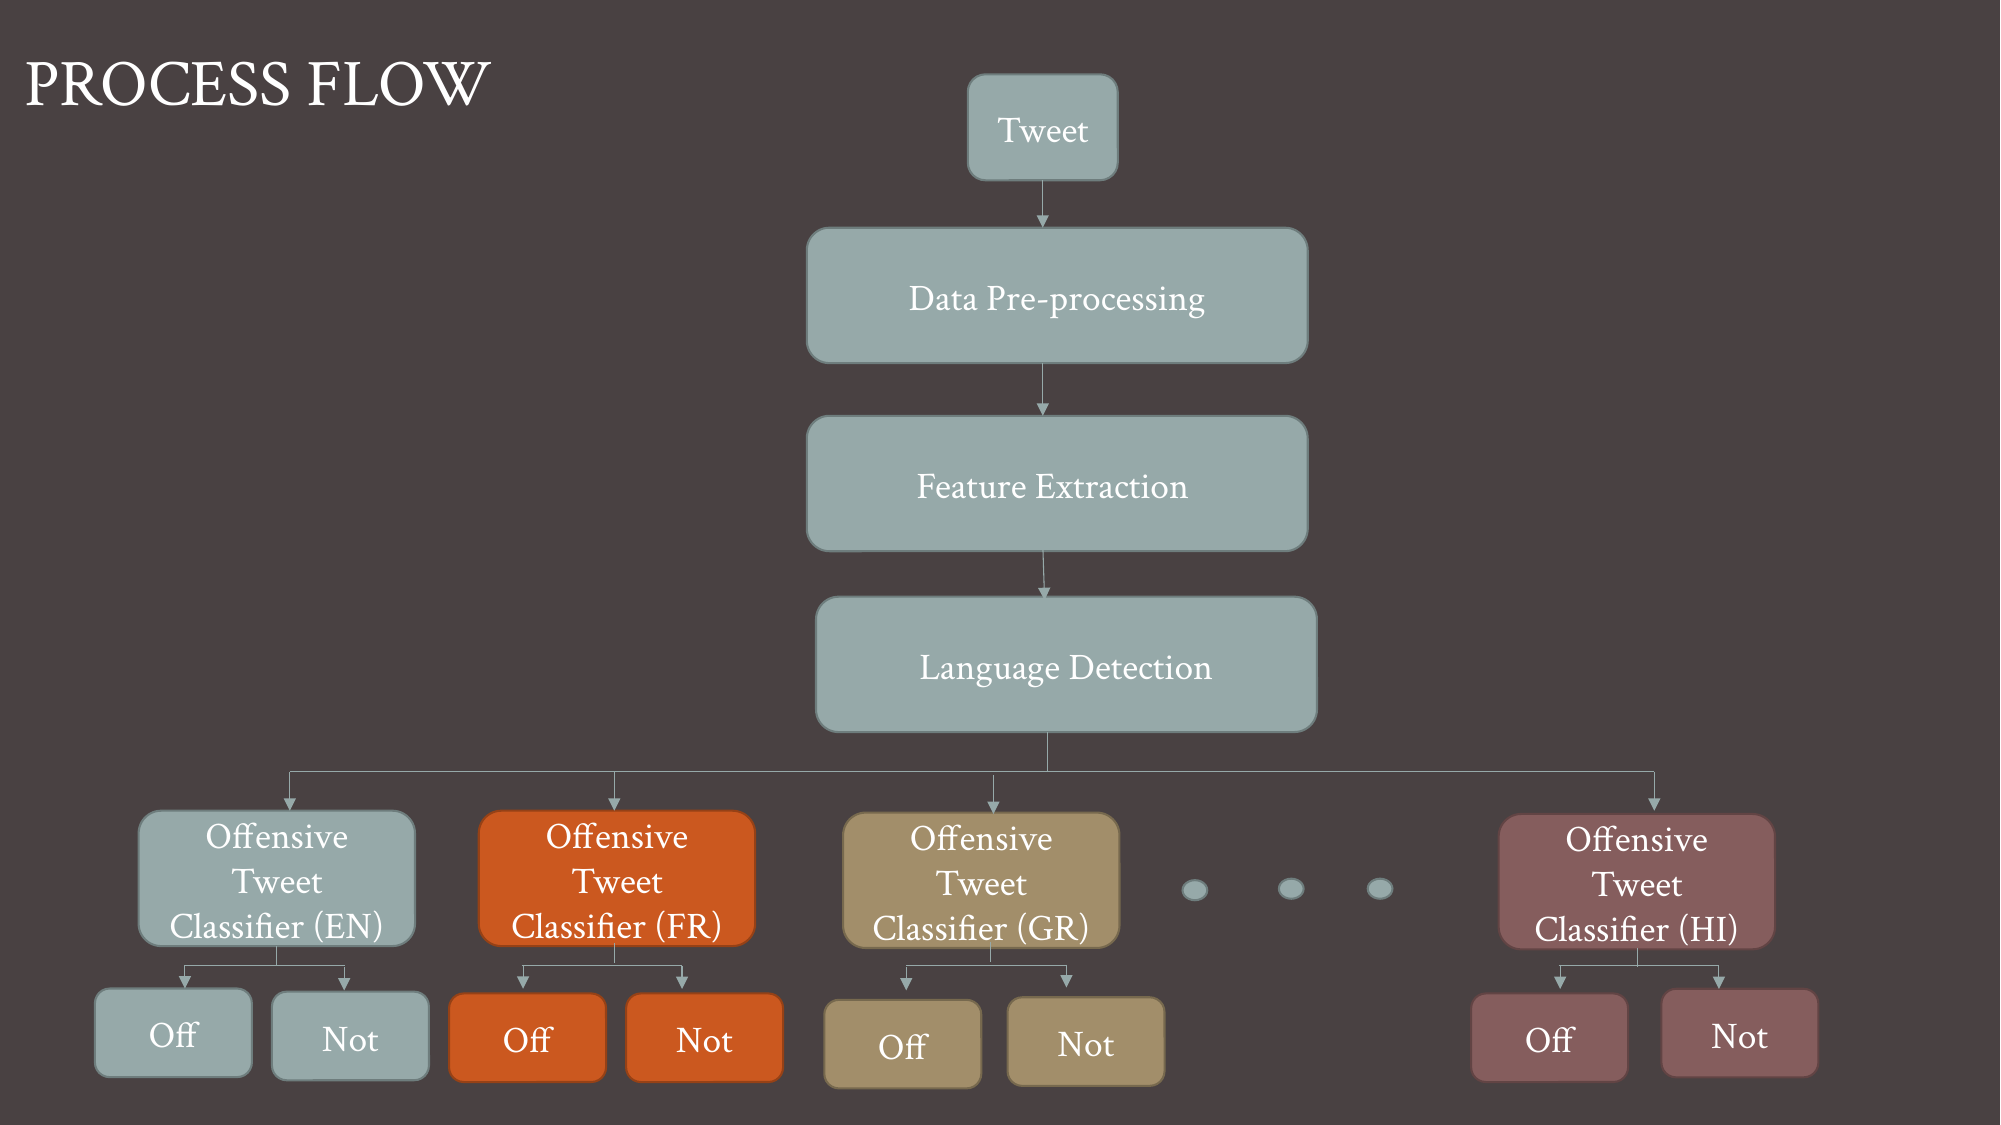

# Process flow
Tweet
Data Pre-processing
Feature Extraction
Language Detection
Offensive Tweet Classifier (EN)
Offensive Tweet Classifier (FR)
Offensive Tweet Classifier (GR)
Offensive Tweet Classifier (HI)

Off
Not
Not
Off
Off
Not
Not
Off